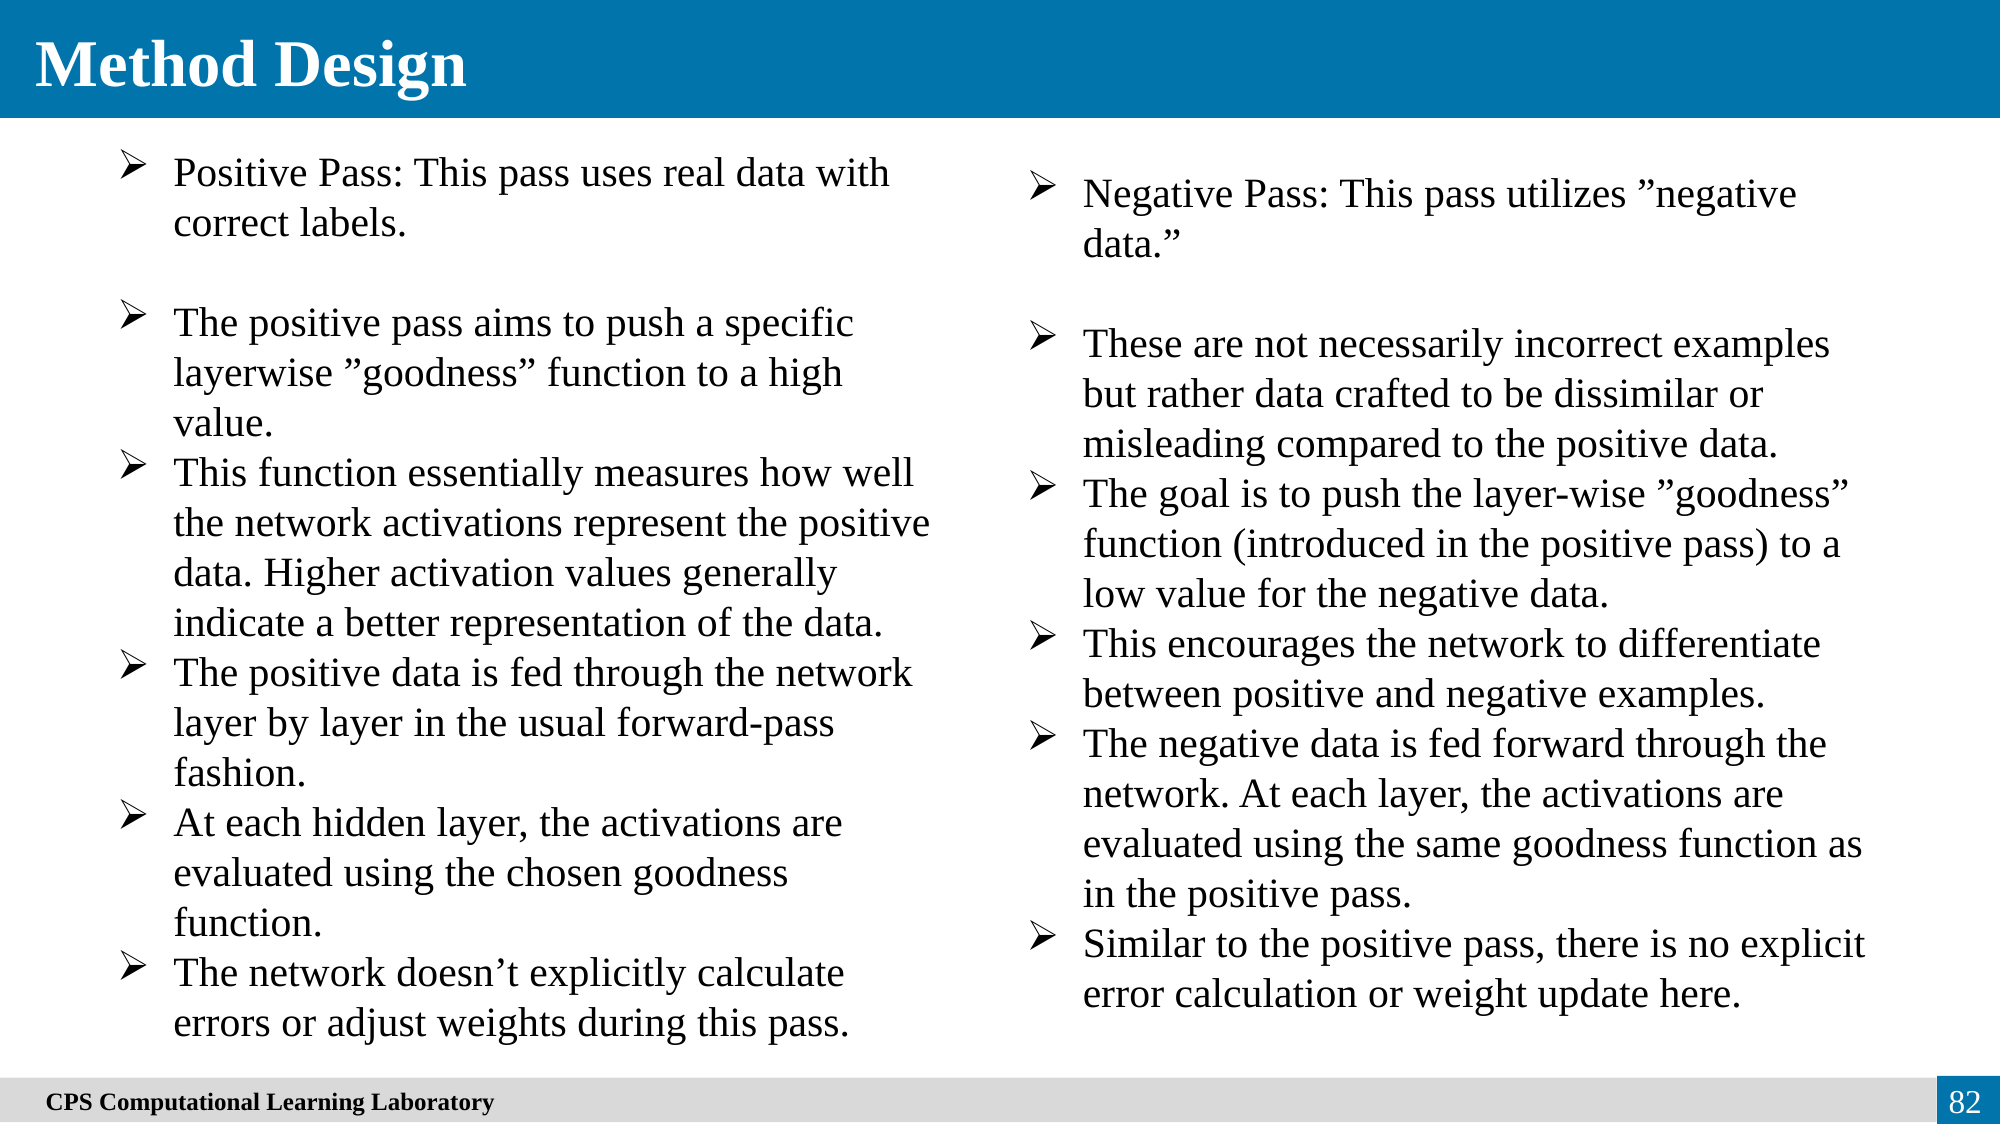

Method Design
Positive Pass: This pass uses real data with correct labels.

The positive pass aims to push a specific layerwise ”goodness” function to a high value.
This function essentially measures how well the network activations represent the positive data. Higher activation values generally indicate a better representation of the data.
The positive data is fed through the network layer by layer in the usual forward-pass fashion.
At each hidden layer, the activations are evaluated using the chosen goodness function.
The network doesn’t explicitly calculate errors or adjust weights during this pass.
Negative Pass: This pass utilizes ”negative data.”

These are not necessarily incorrect examples but rather data crafted to be dissimilar or misleading compared to the positive data.
The goal is to push the layer-wise ”goodness” function (introduced in the positive pass) to a low value for the negative data.
This encourages the network to differentiate between positive and negative examples.
The negative data is fed forward through the network. At each layer, the activations are evaluated using the same goodness function as in the positive pass.
Similar to the positive pass, there is no explicit error calculation or weight update here.
82
　CPS Computational Learning Laboratory